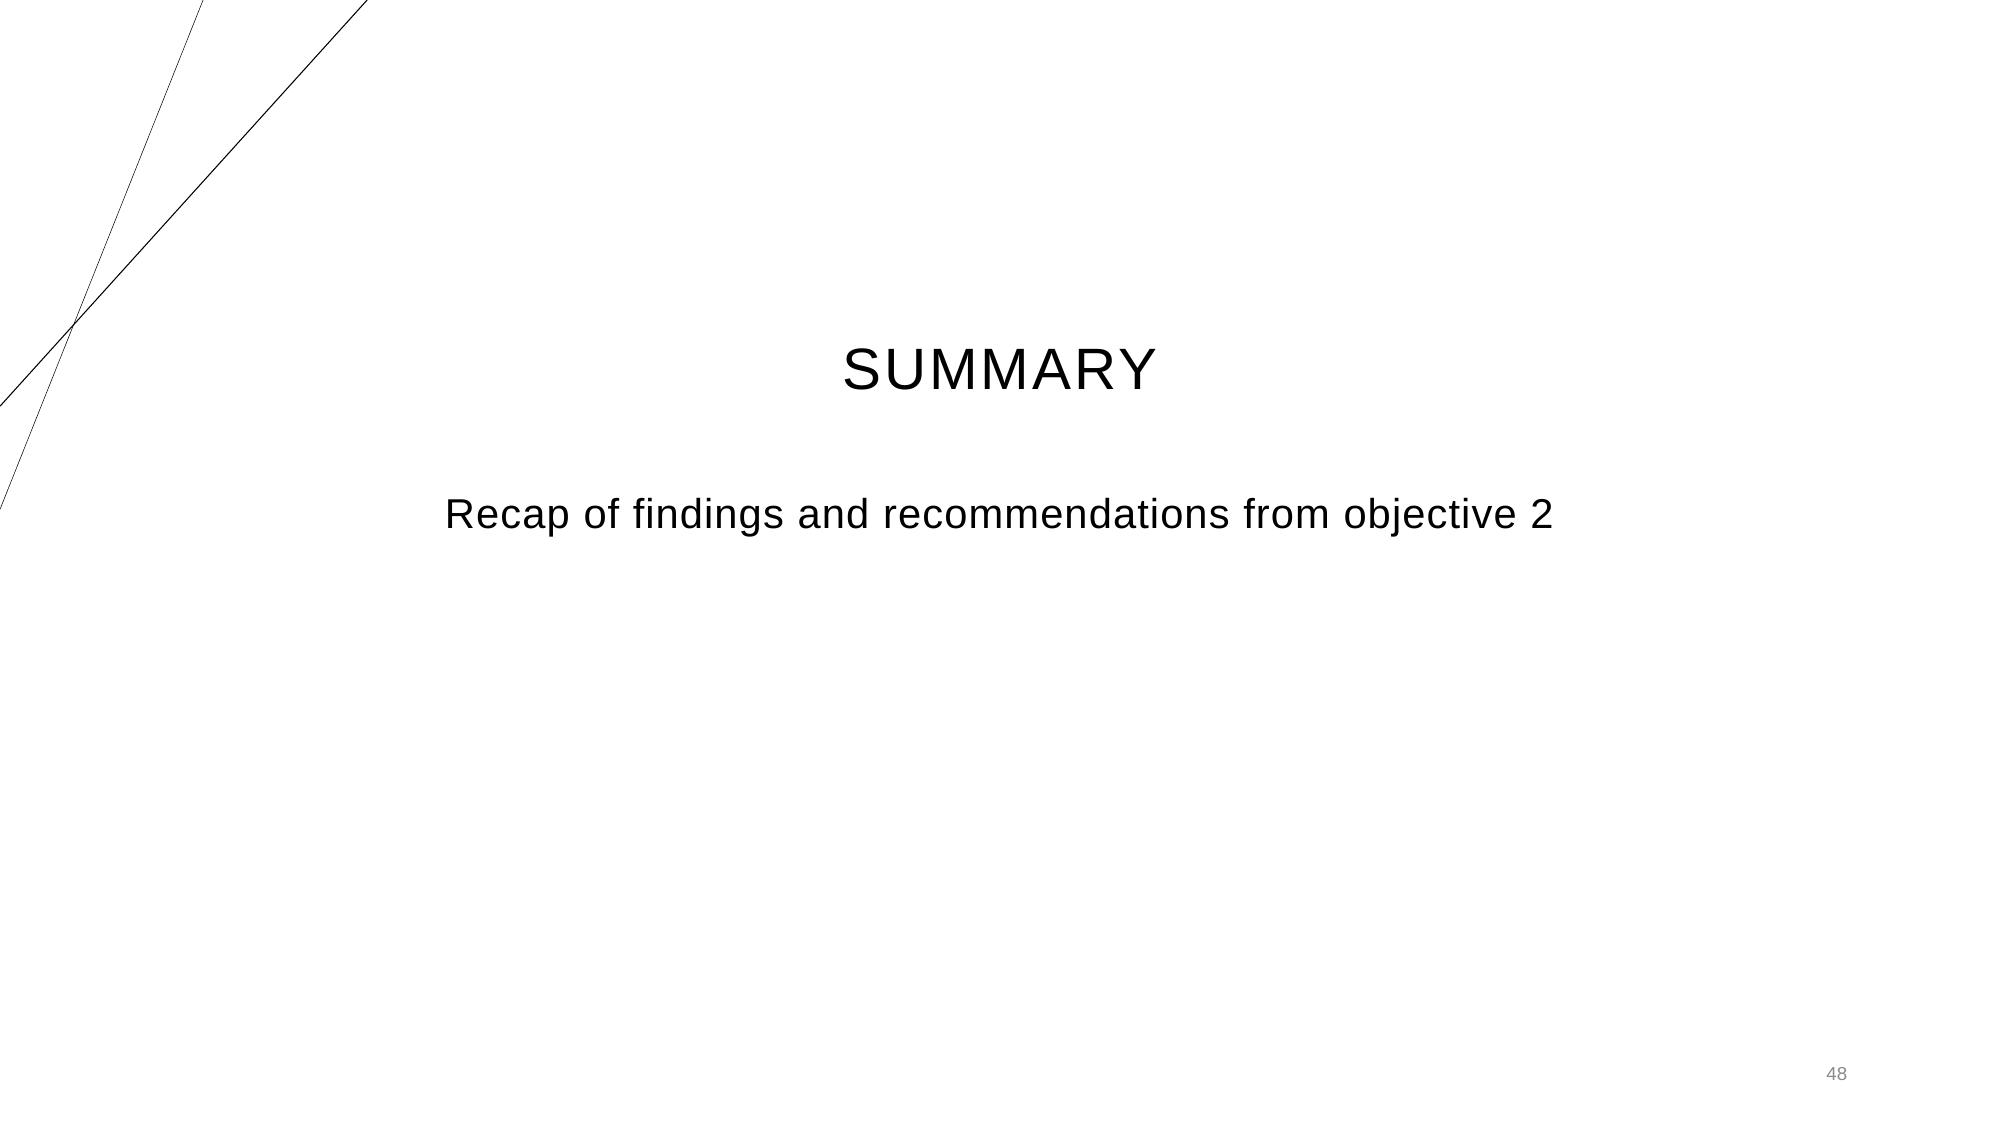

# Summary
Recap of findings and recommendations from objective 2
48